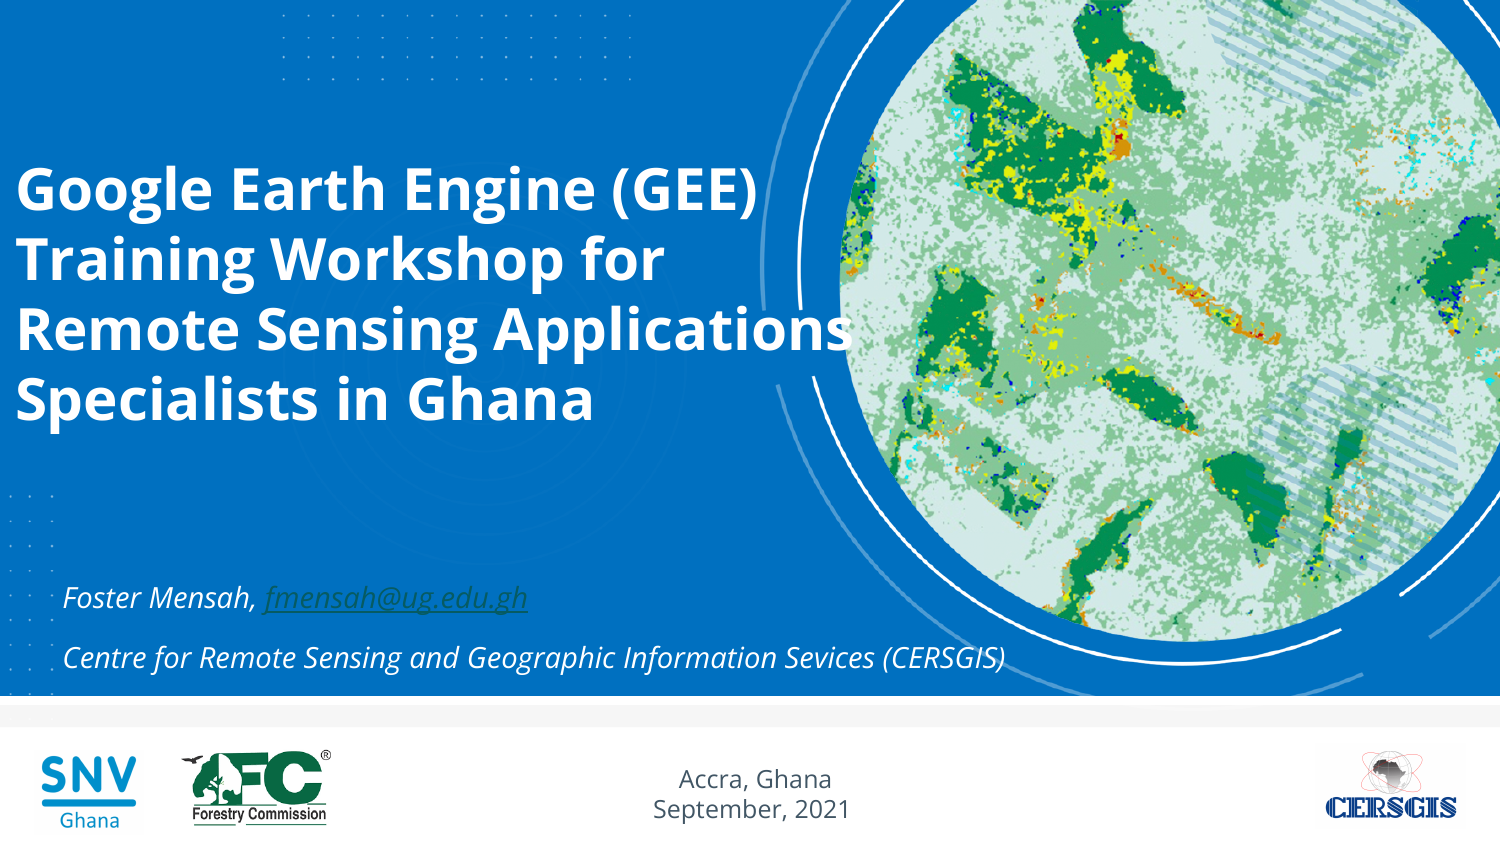

# Google Earth Engine (GEE) Training Workshop for Remote Sensing Applications Specialists in Ghana
Foster Mensah, fmensah@ug.edu.gh
Centre for Remote Sensing and Geographic Information Sevices (CERSGIS)
Accra, Ghana
September, 2021